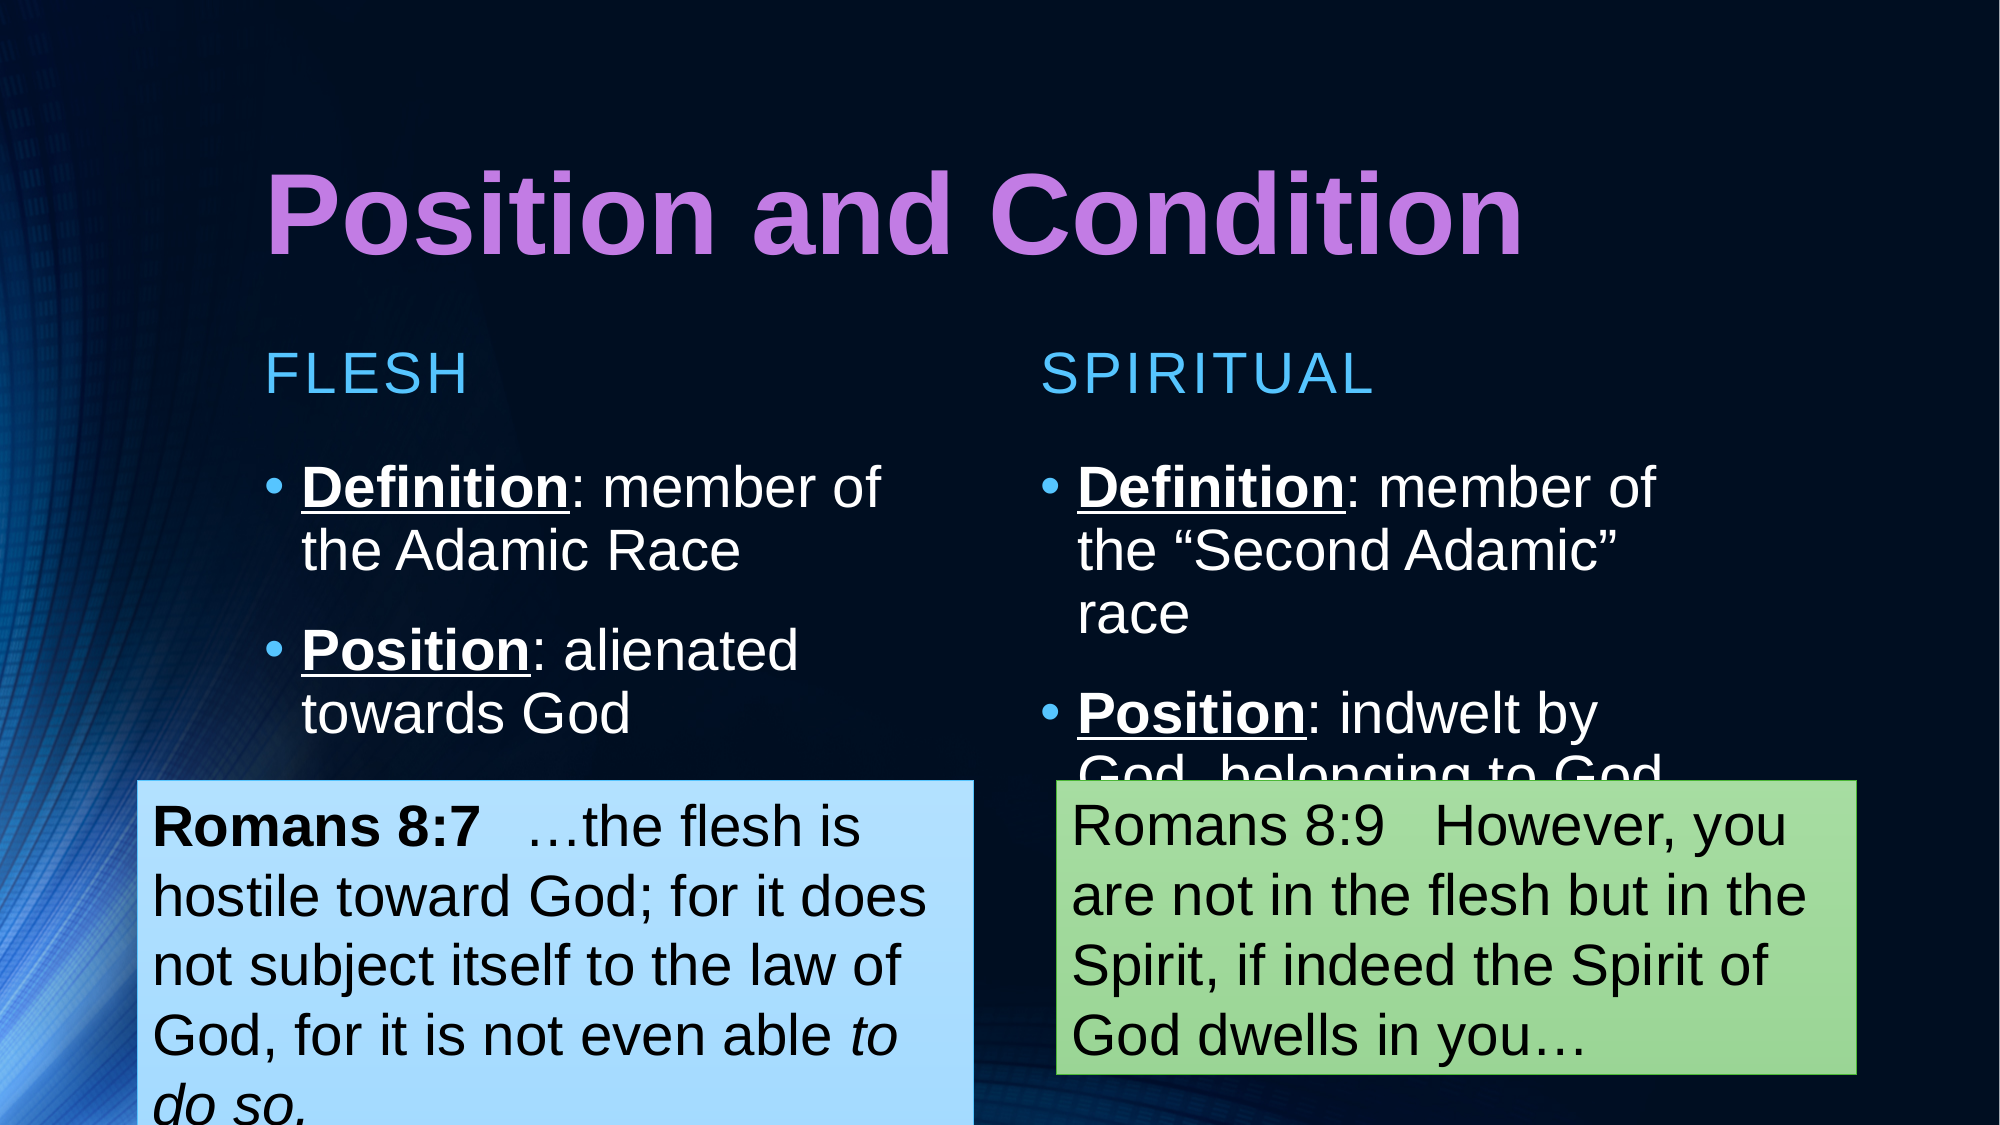

# Position and Condition
Flesh
Spiritual
Definition: member of the Adamic Race
Position: alienated towards God
Definition: member of the “Second Adamic” race
Position: indwelt by God, belonging to God.
Romans 8:7   …the flesh is hostile toward God; for it does not subject itself to the law of God, for it is not even able to do so,
Romans 8:9   However, you are not in the flesh but in the Spirit, if indeed the Spirit of God dwells in you…